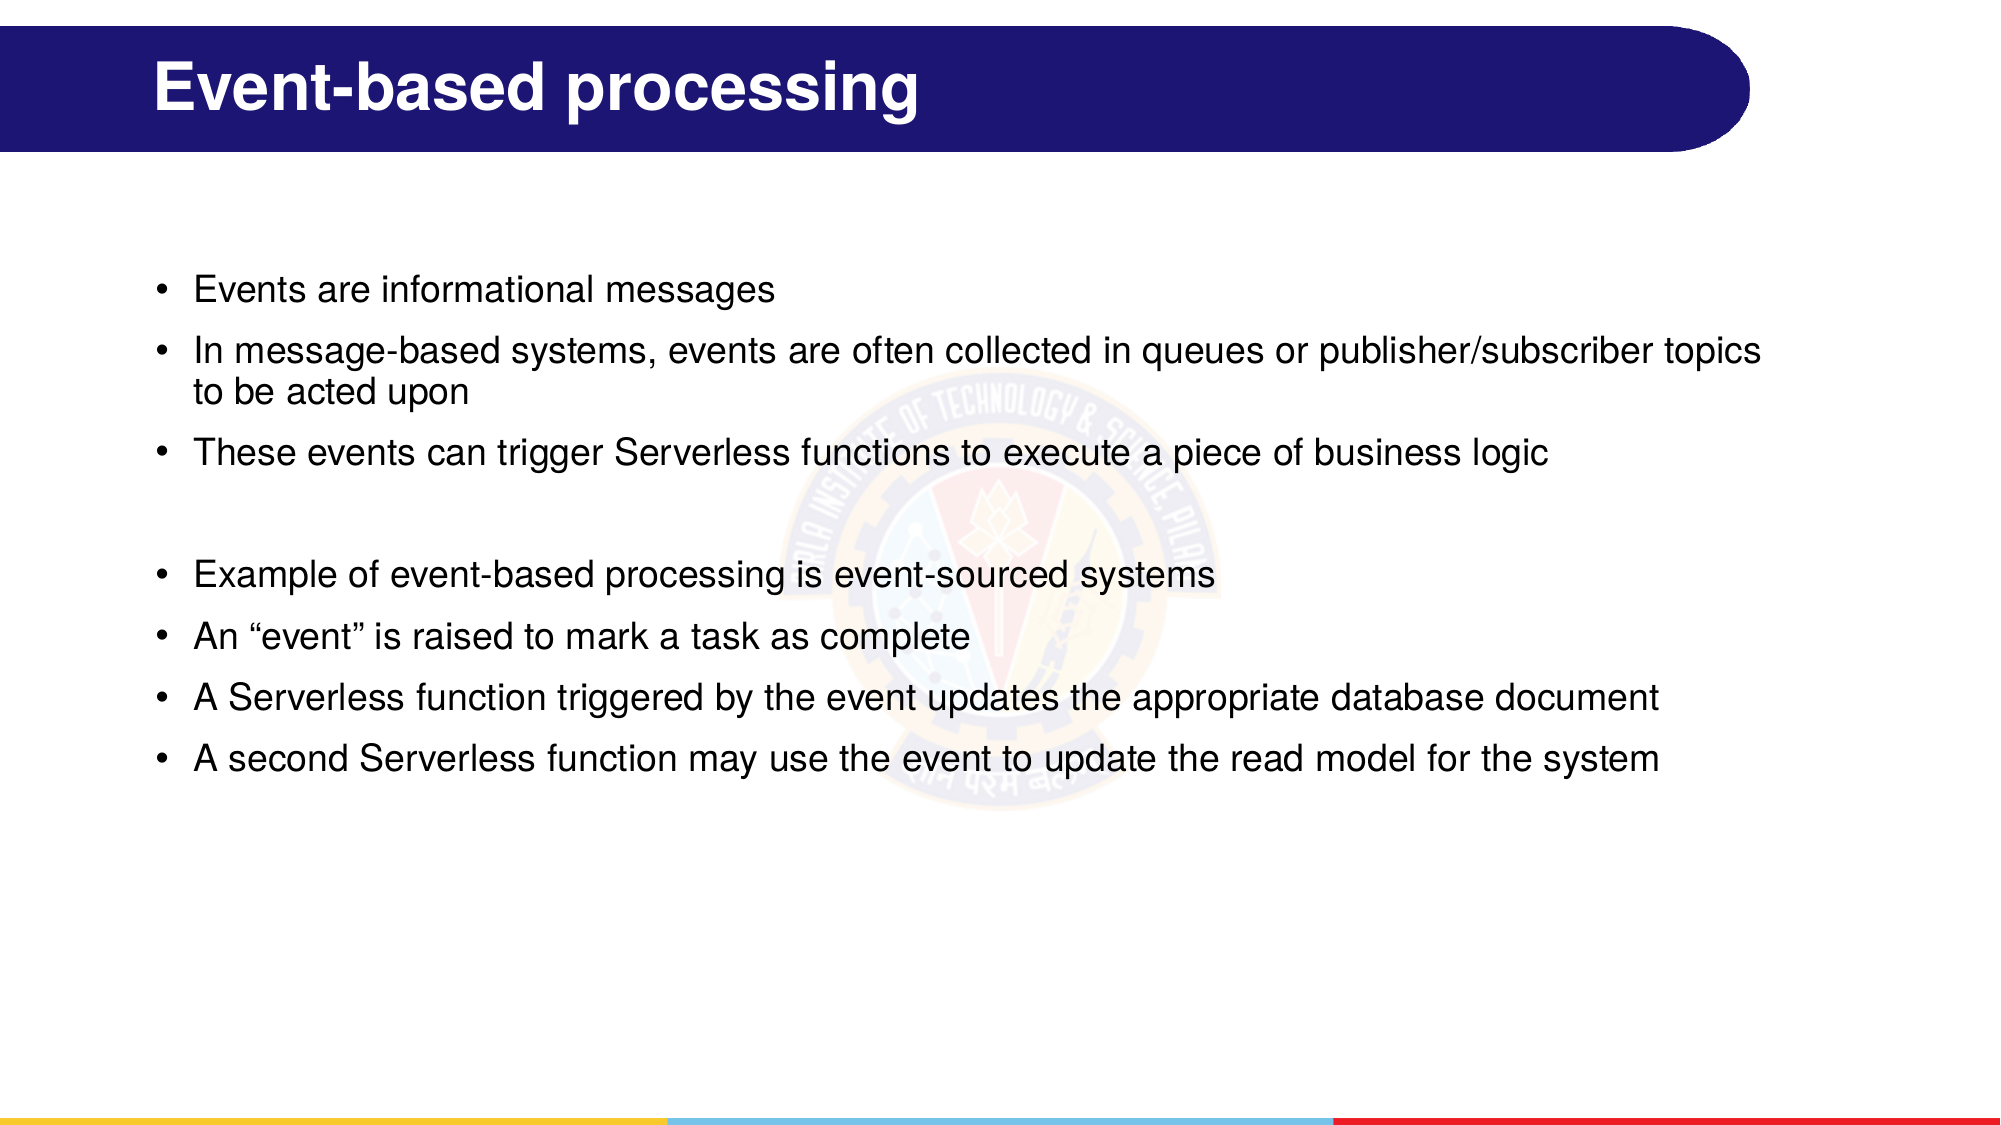

# Event-based processing

Events are informational messages
In message-based systems, events are often collected in queues or publisher/subscriber topics to be acted upon
These events can trigger Serverless functions to execute a piece of business logic

Example of event-based processing is event-sourced systems
An “event” is raised to mark a task as complete
A Serverless function triggered by the event updates the appropriate database document
A second Serverless function may use the event to update the read model for the system